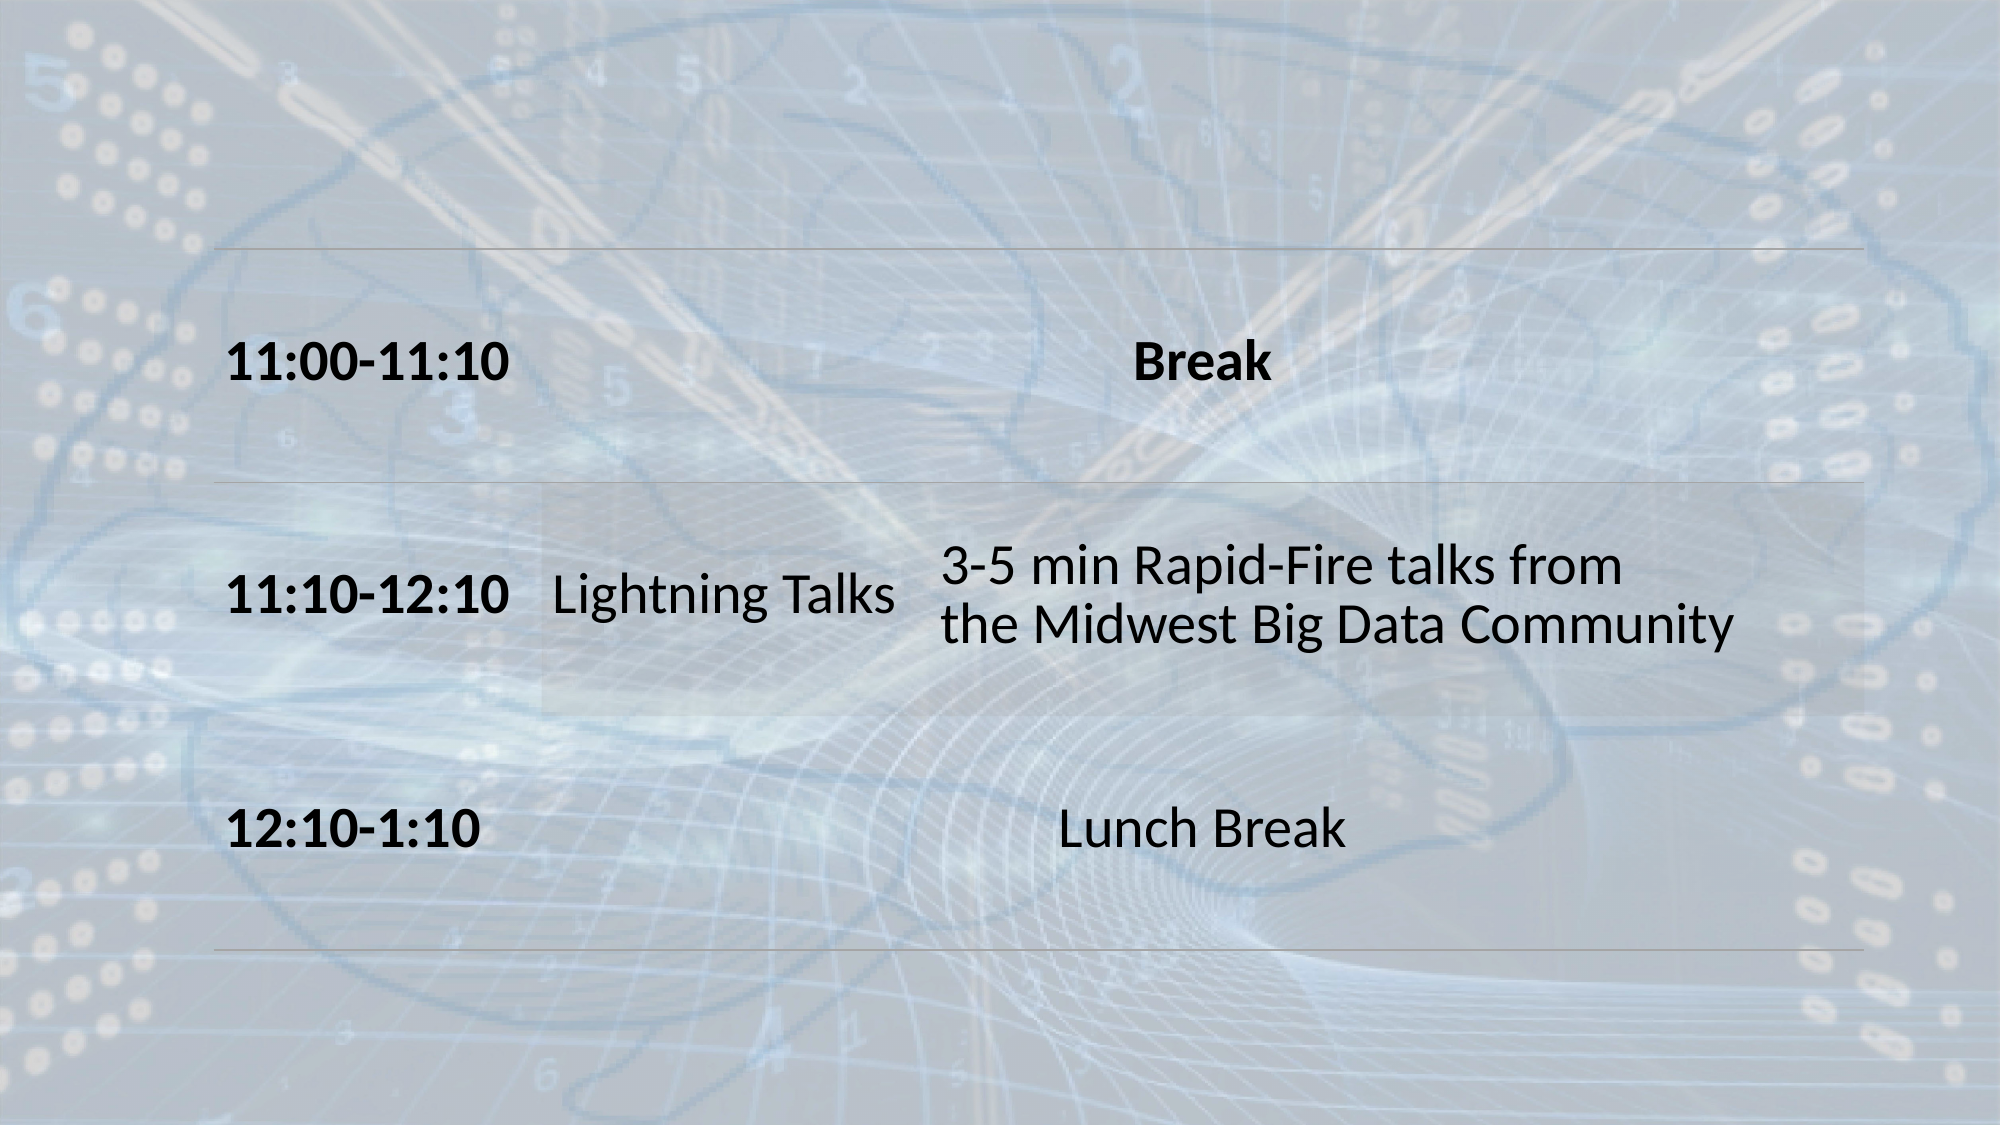

| 11:00-11:10 | Break |  |
| --- | --- | --- |
| 11:10-12:10 | Lightning Talks | 3-5 min Rapid-Fire talks from the Midwest Big Data Community |
| 12:10-1:10 | Lunch Break |  |